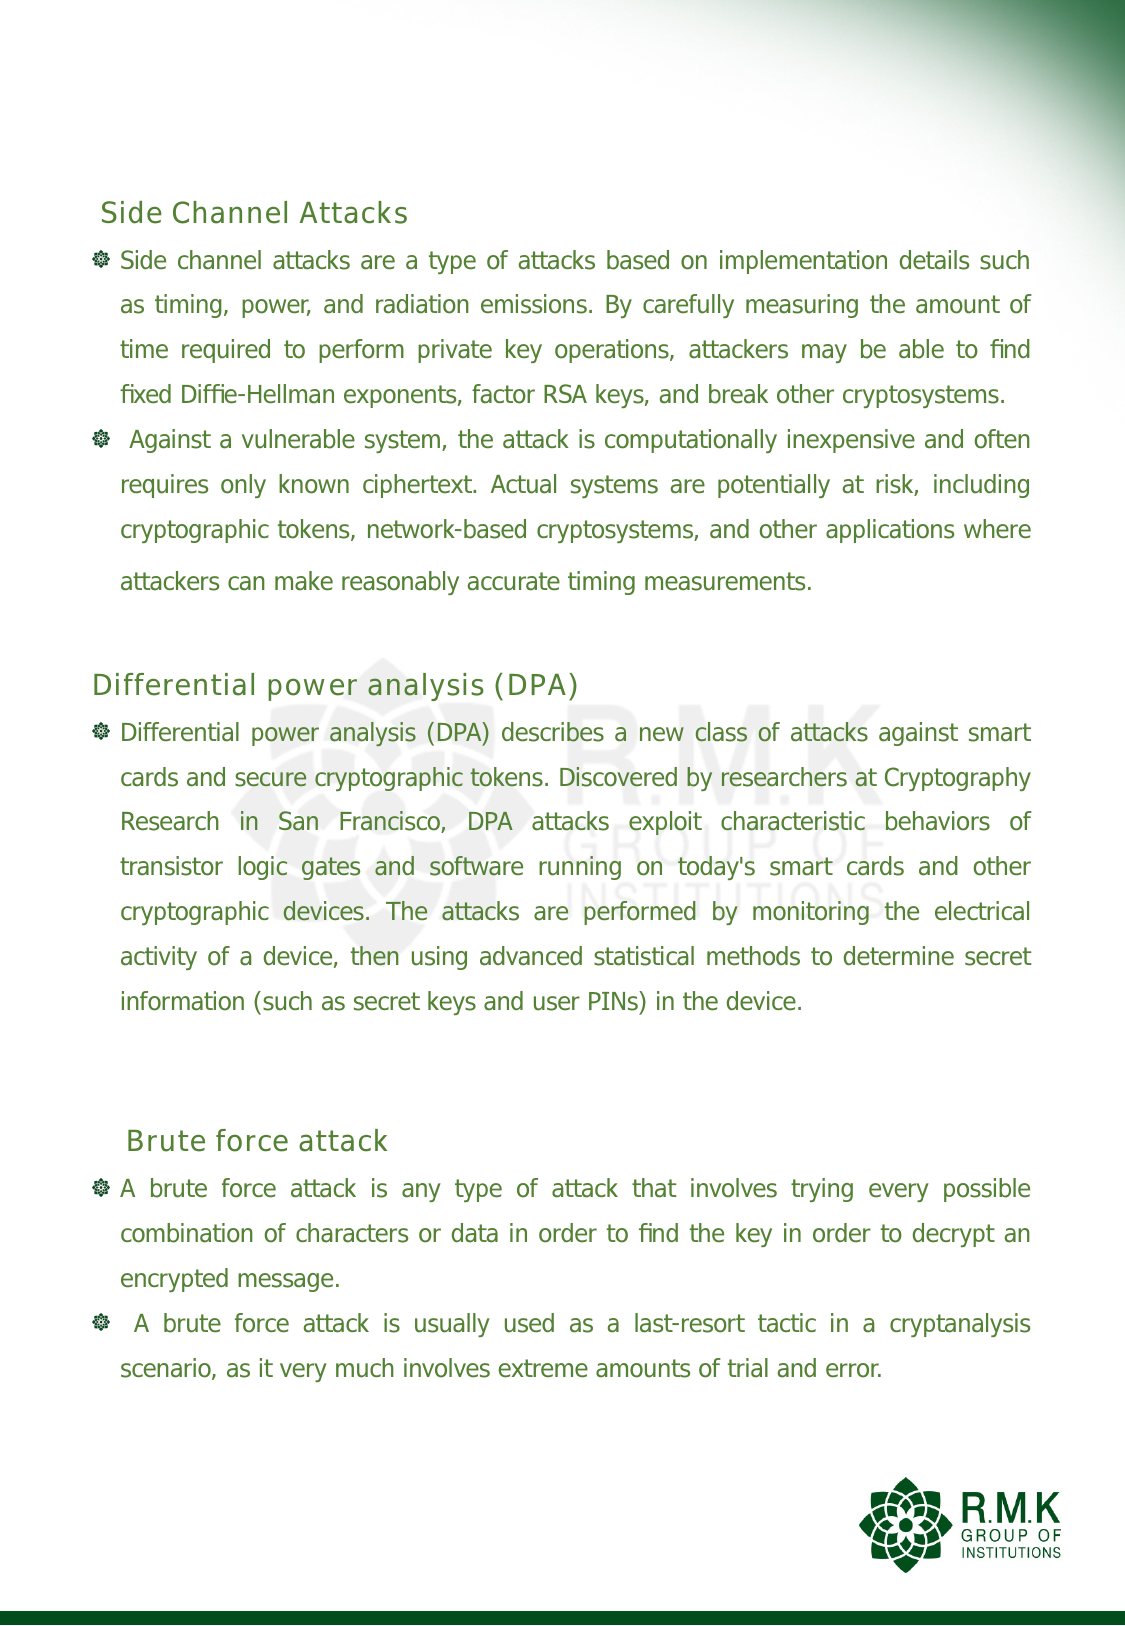

#
 Side Channel Attacks
Side channel attacks are a type of attacks based on implementation details such as timing, power, and radiation emissions. By carefully measuring the amount of time required to perform private key operations, attackers may be able to find fixed Diffie-Hellman exponents, factor RSA keys, and break other cryptosystems.
 Against a vulnerable system, the attack is computationally inexpensive and often requires only known ciphertext. Actual systems are potentially at risk, including cryptographic tokens, network-based cryptosystems, and other applications where attackers can make reasonably accurate timing measurements.

Differential power analysis (DPA)
Differential power analysis (DPA) describes a new class of attacks against smart cards and secure cryptographic tokens. Discovered by researchers at Cryptography Research in San Francisco, DPA attacks exploit characteristic behaviors of transistor logic gates and software running on today's smart cards and other cryptographic devices. The attacks are performed by monitoring the electrical activity of a device, then using advanced statistical methods to determine secret information (such as secret keys and user PINs) in the device.

    Brute force attack
A brute force attack is any type of attack that involves trying every possible combination of characters or data in order to find the key in order to decrypt an encrypted message.
 A brute force attack is usually used as a last-resort tactic in a cryptanalysis scenario, as it very much involves extreme amounts of trial and error.